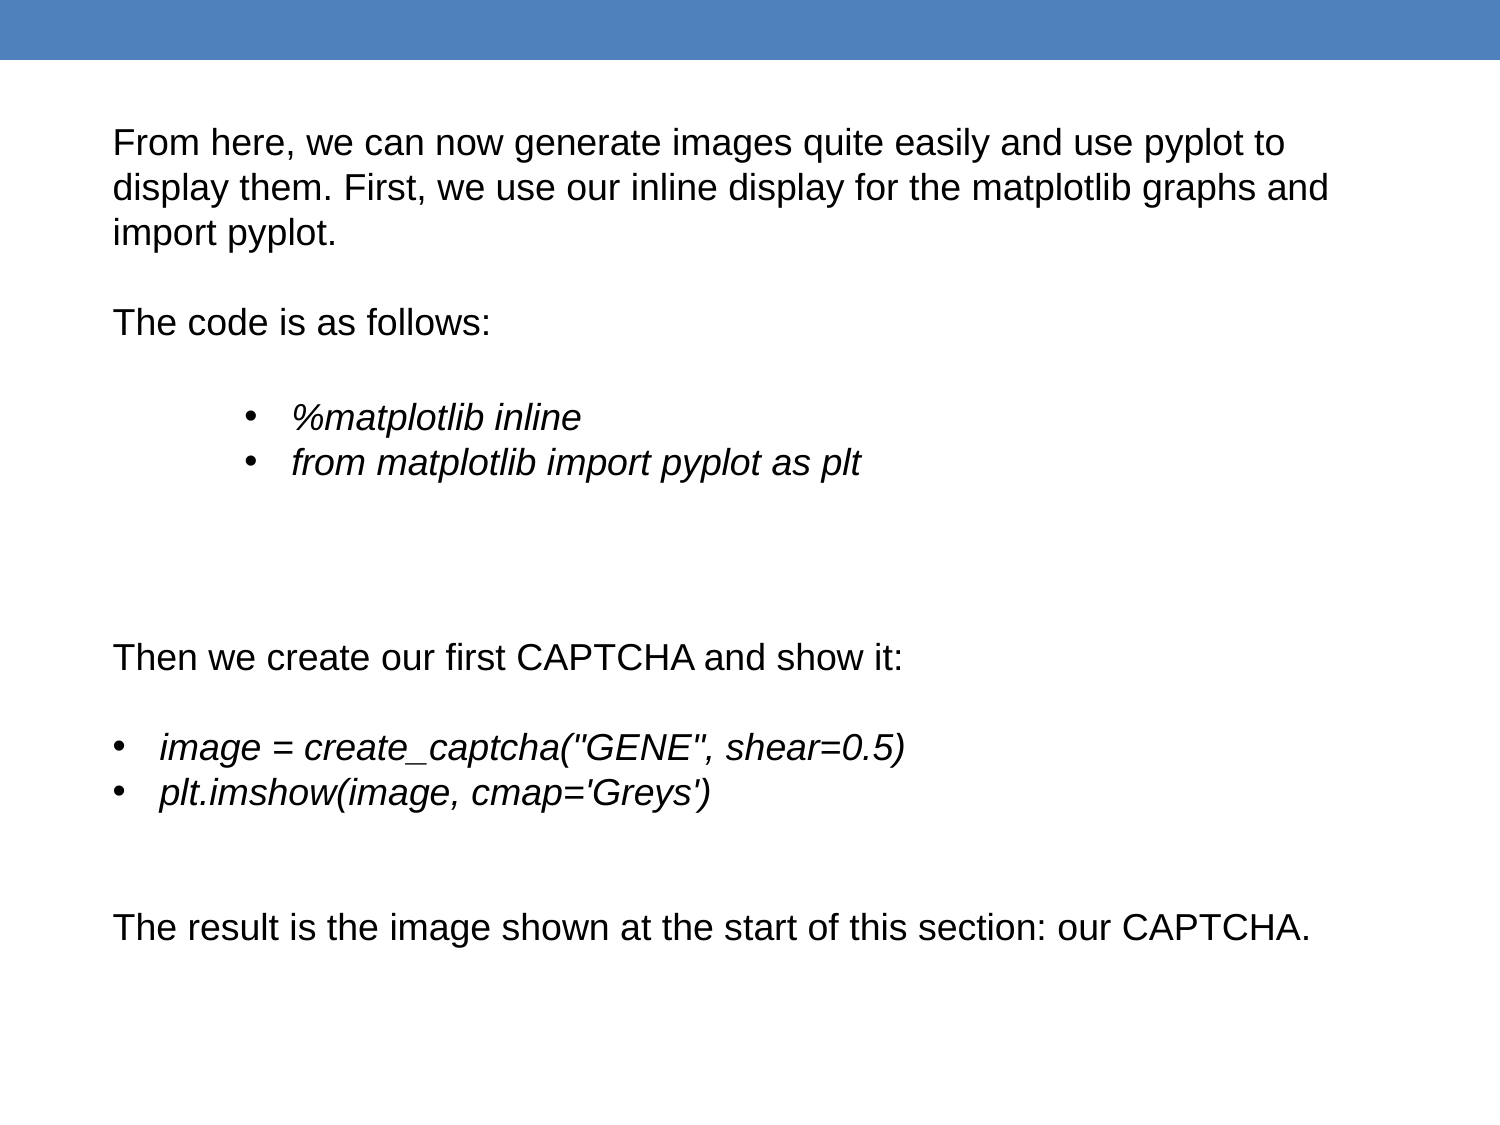

From here, we can now generate images quite easily and use pyplot to display them. First, we use our inline display for the matplotlib graphs and import pyplot.

The code is as follows:
%matplotlib inline
from matplotlib import pyplot as plt
Then we create our first CAPTCHA and show it:

image = create_captcha("GENE", shear=0.5)
plt.imshow(image, cmap='Greys')

The result is the image shown at the start of this section: our CAPTCHA.